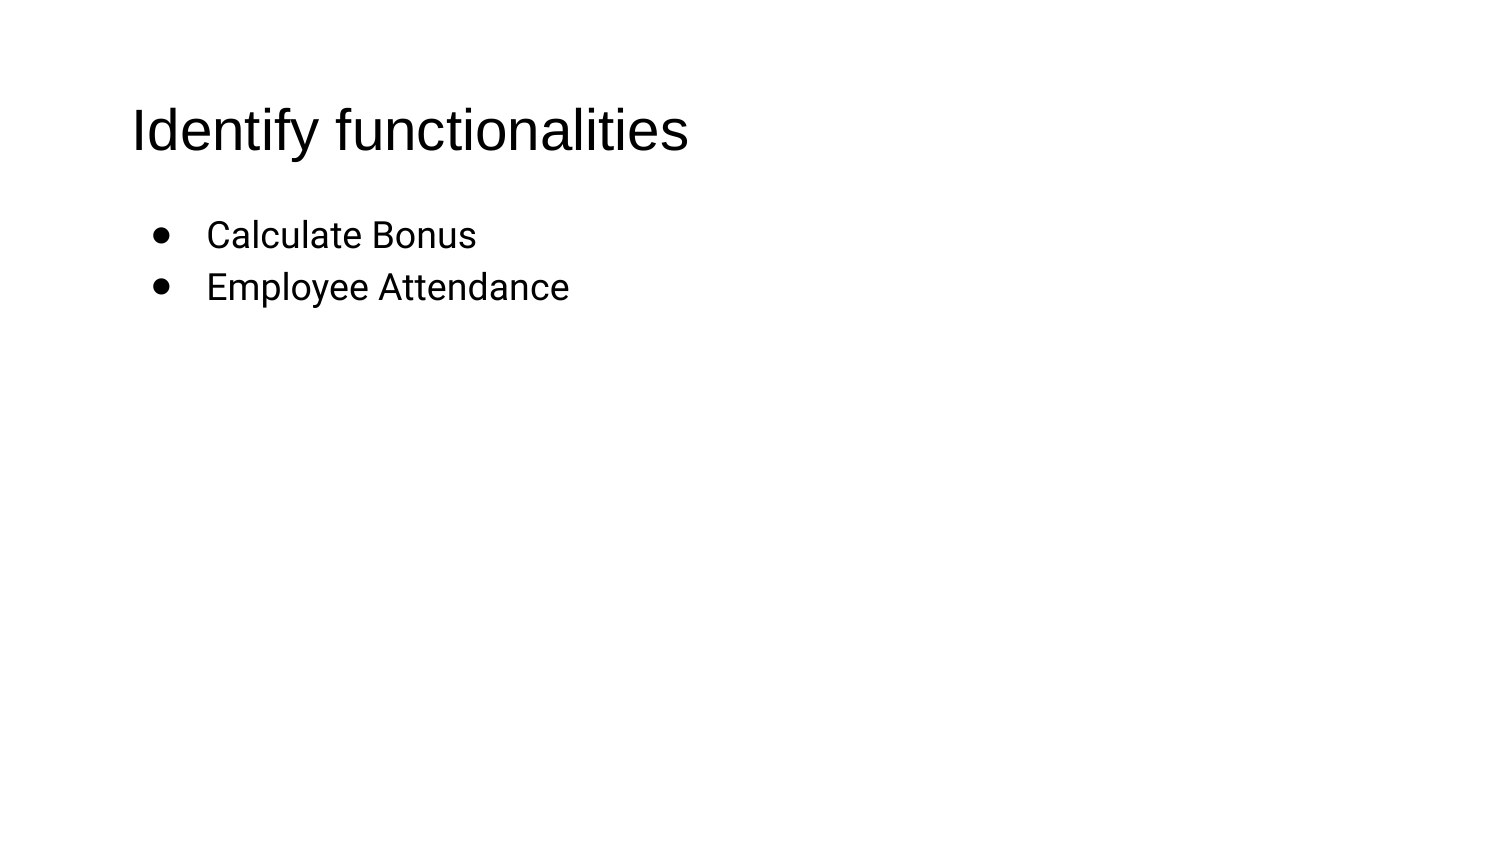

# Identify functionalities
Calculate Bonus
Employee Attendance